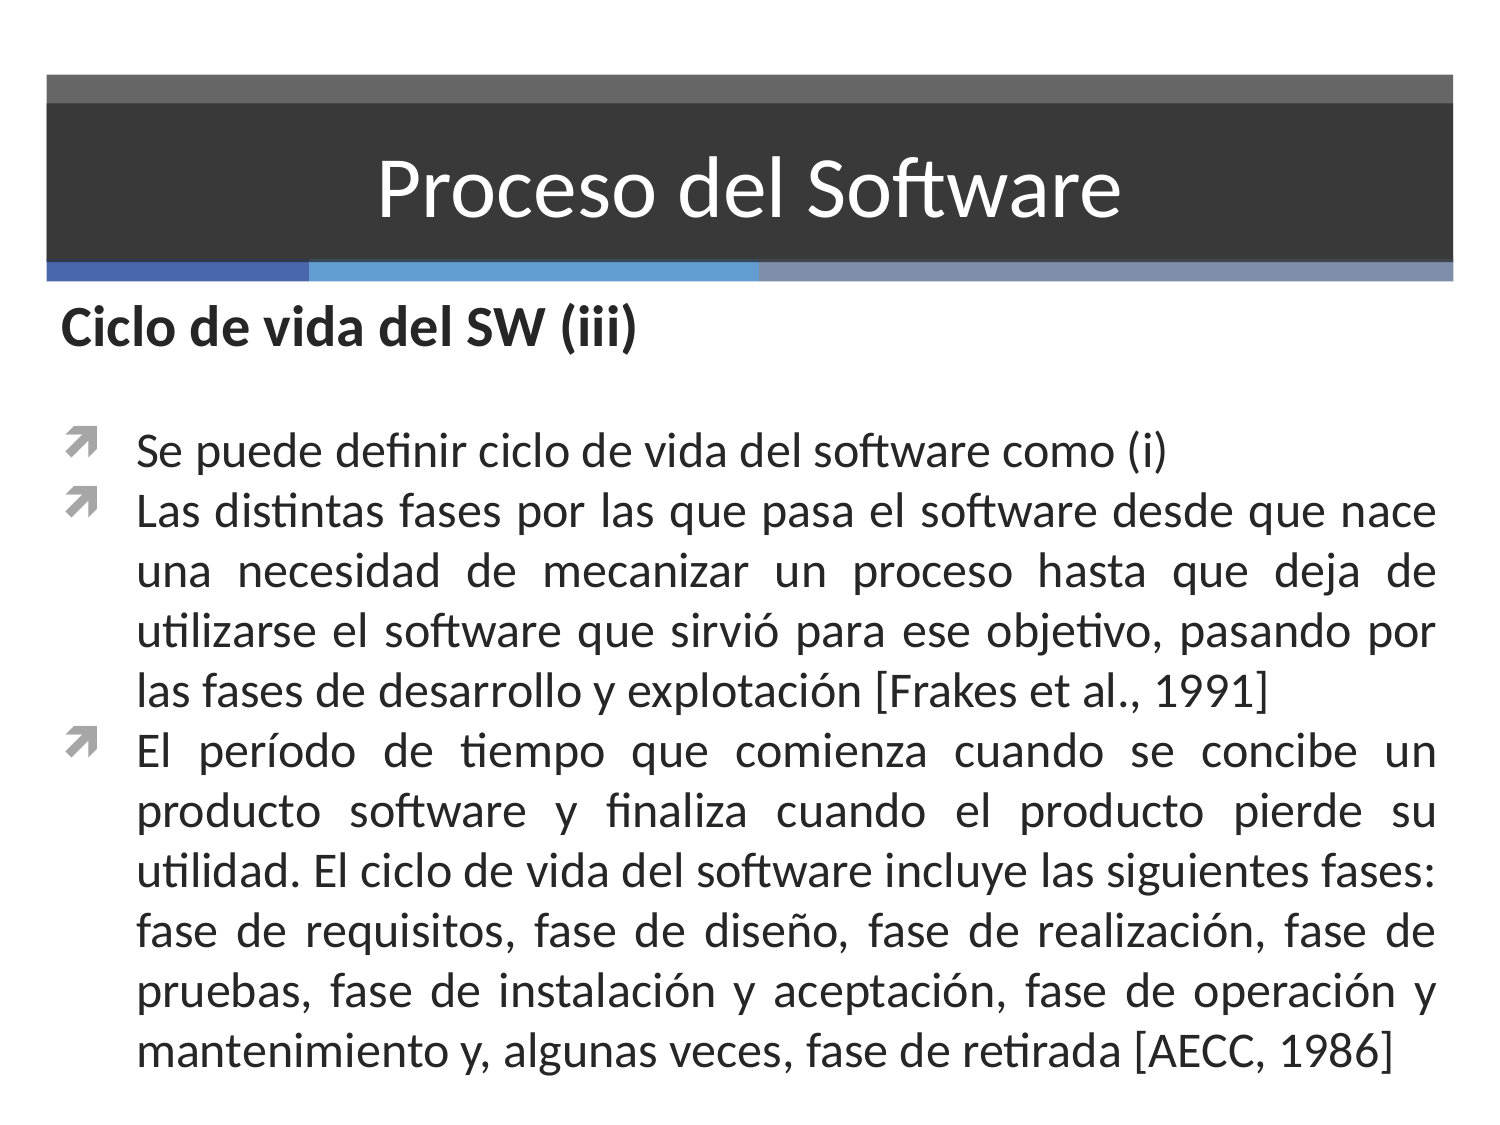

# Proceso del Software
Ciclo de vida del SW (iii)

Se puede definir ciclo de vida del software como (i)
Las distintas fases por las que pasa el software desde que nace una necesidad de mecanizar un proceso hasta que deja de utilizarse el software que sirvió para ese objetivo, pasando por las fases de desarrollo y explotación [Frakes et al., 1991]
El período de tiempo que comienza cuando se concibe un producto software y finaliza cuando el producto pierde su utilidad. El ciclo de vida del software incluye las siguientes fases: fase de requisitos, fase de diseño, fase de realización, fase de pruebas, fase de instalación y aceptación, fase de operación y mantenimiento y, algunas veces, fase de retirada [AECC, 1986]